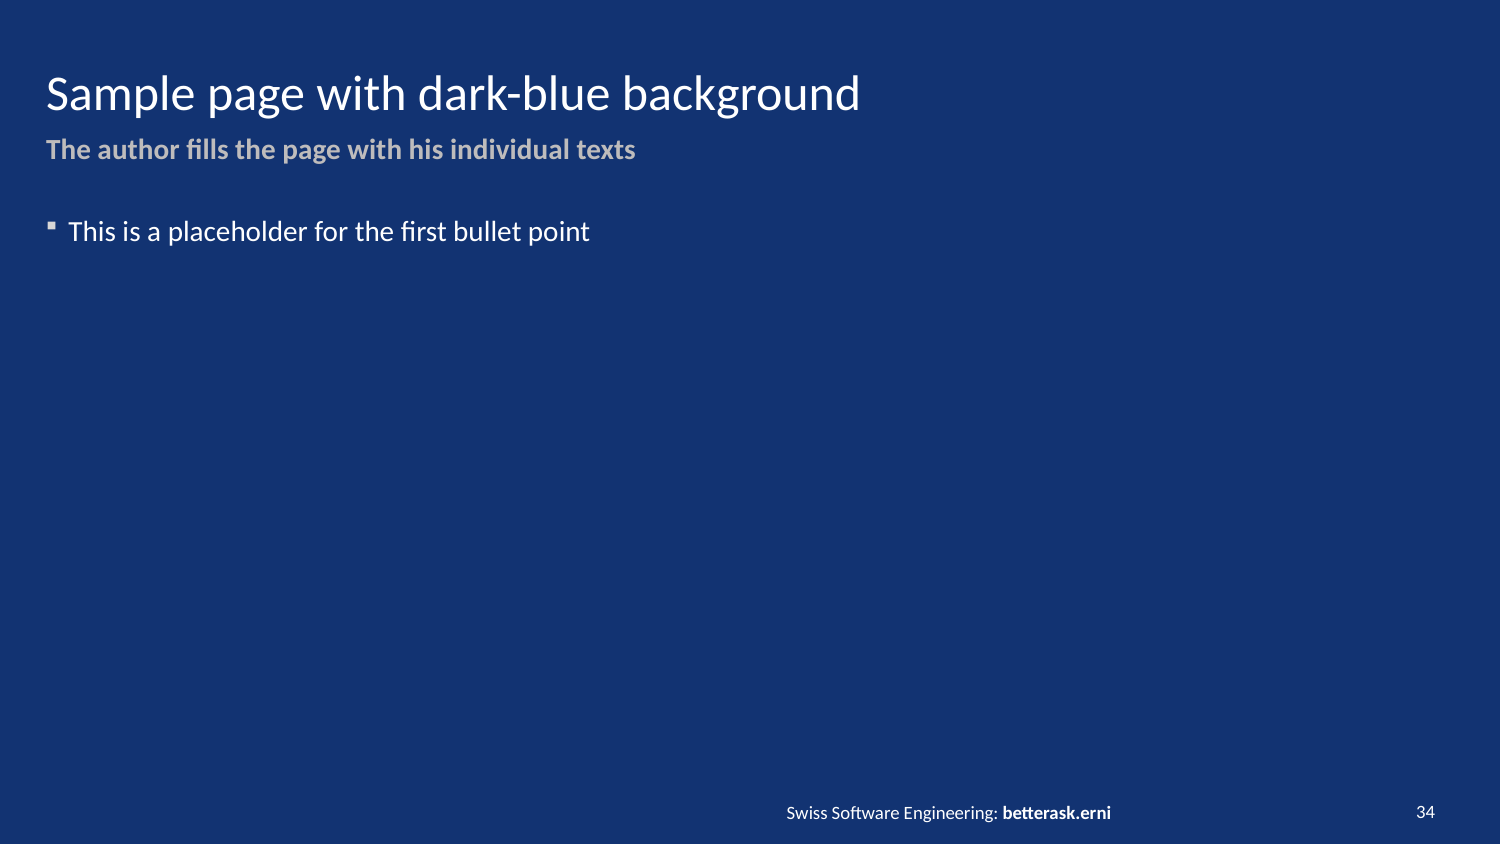

# Sample page with dark-blue background
The author fills the page with his individual texts
This is a placeholder for the first bullet point

34
Swiss Software Engineering: betterask.erni